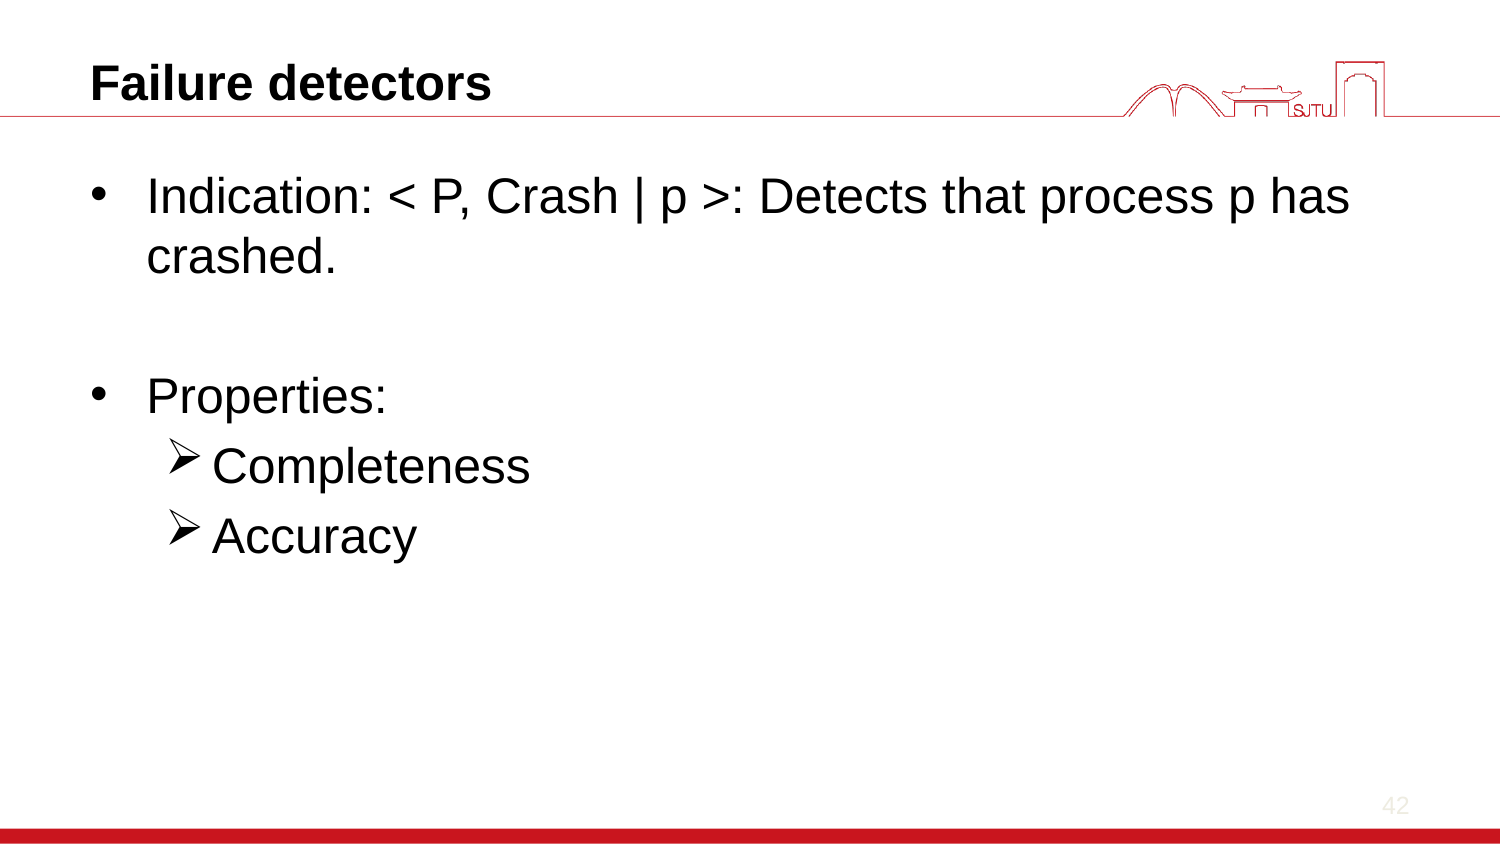

42
# Failure detectors
Indication: < P, Crash | p >: Detects that process p has crashed.

Properties:
Completeness
Accuracy